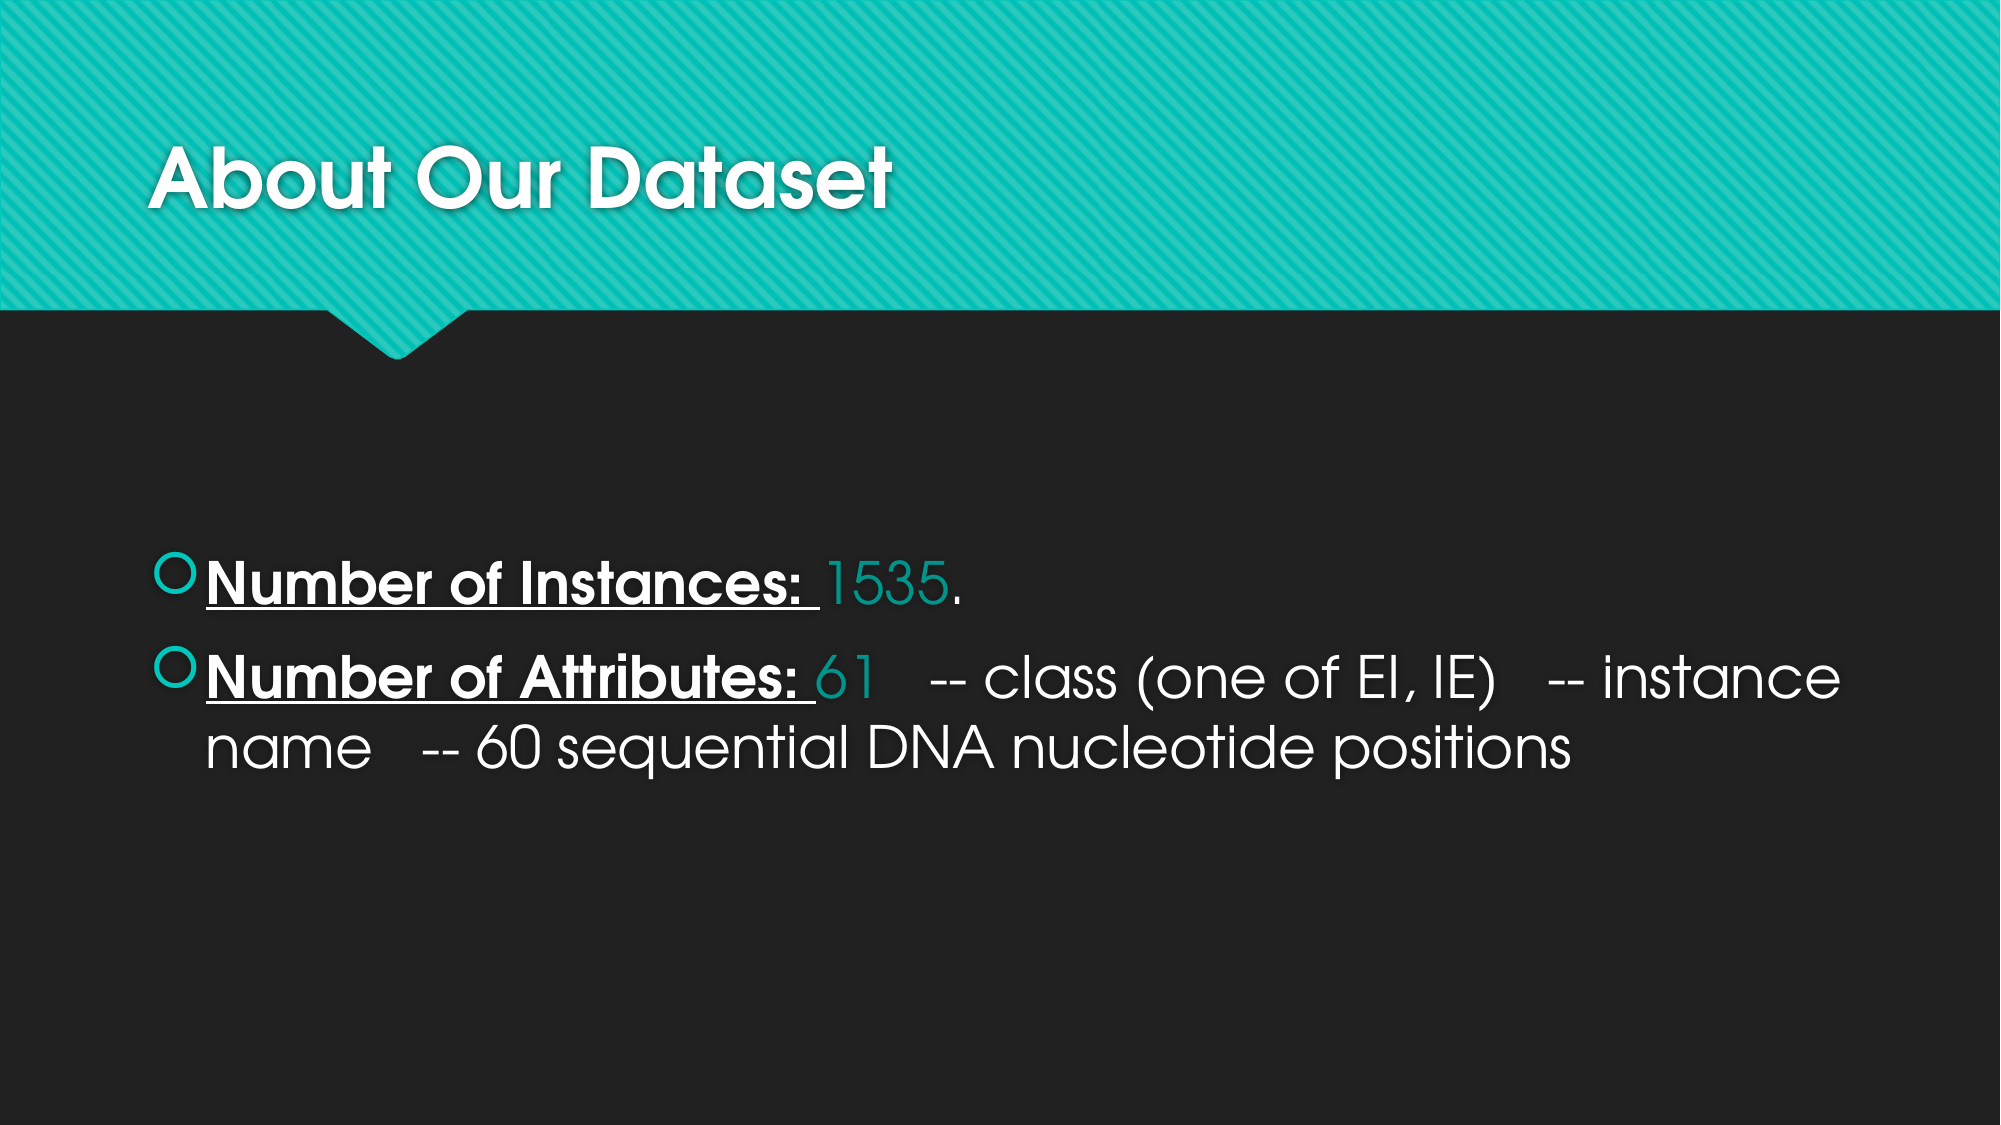

# About Our Dataset
Number of Instances: 1535.
Number of Attributes: 61   -- class (one of EI, IE)   -- instance name   -- 60 sequential DNA nucleotide positions